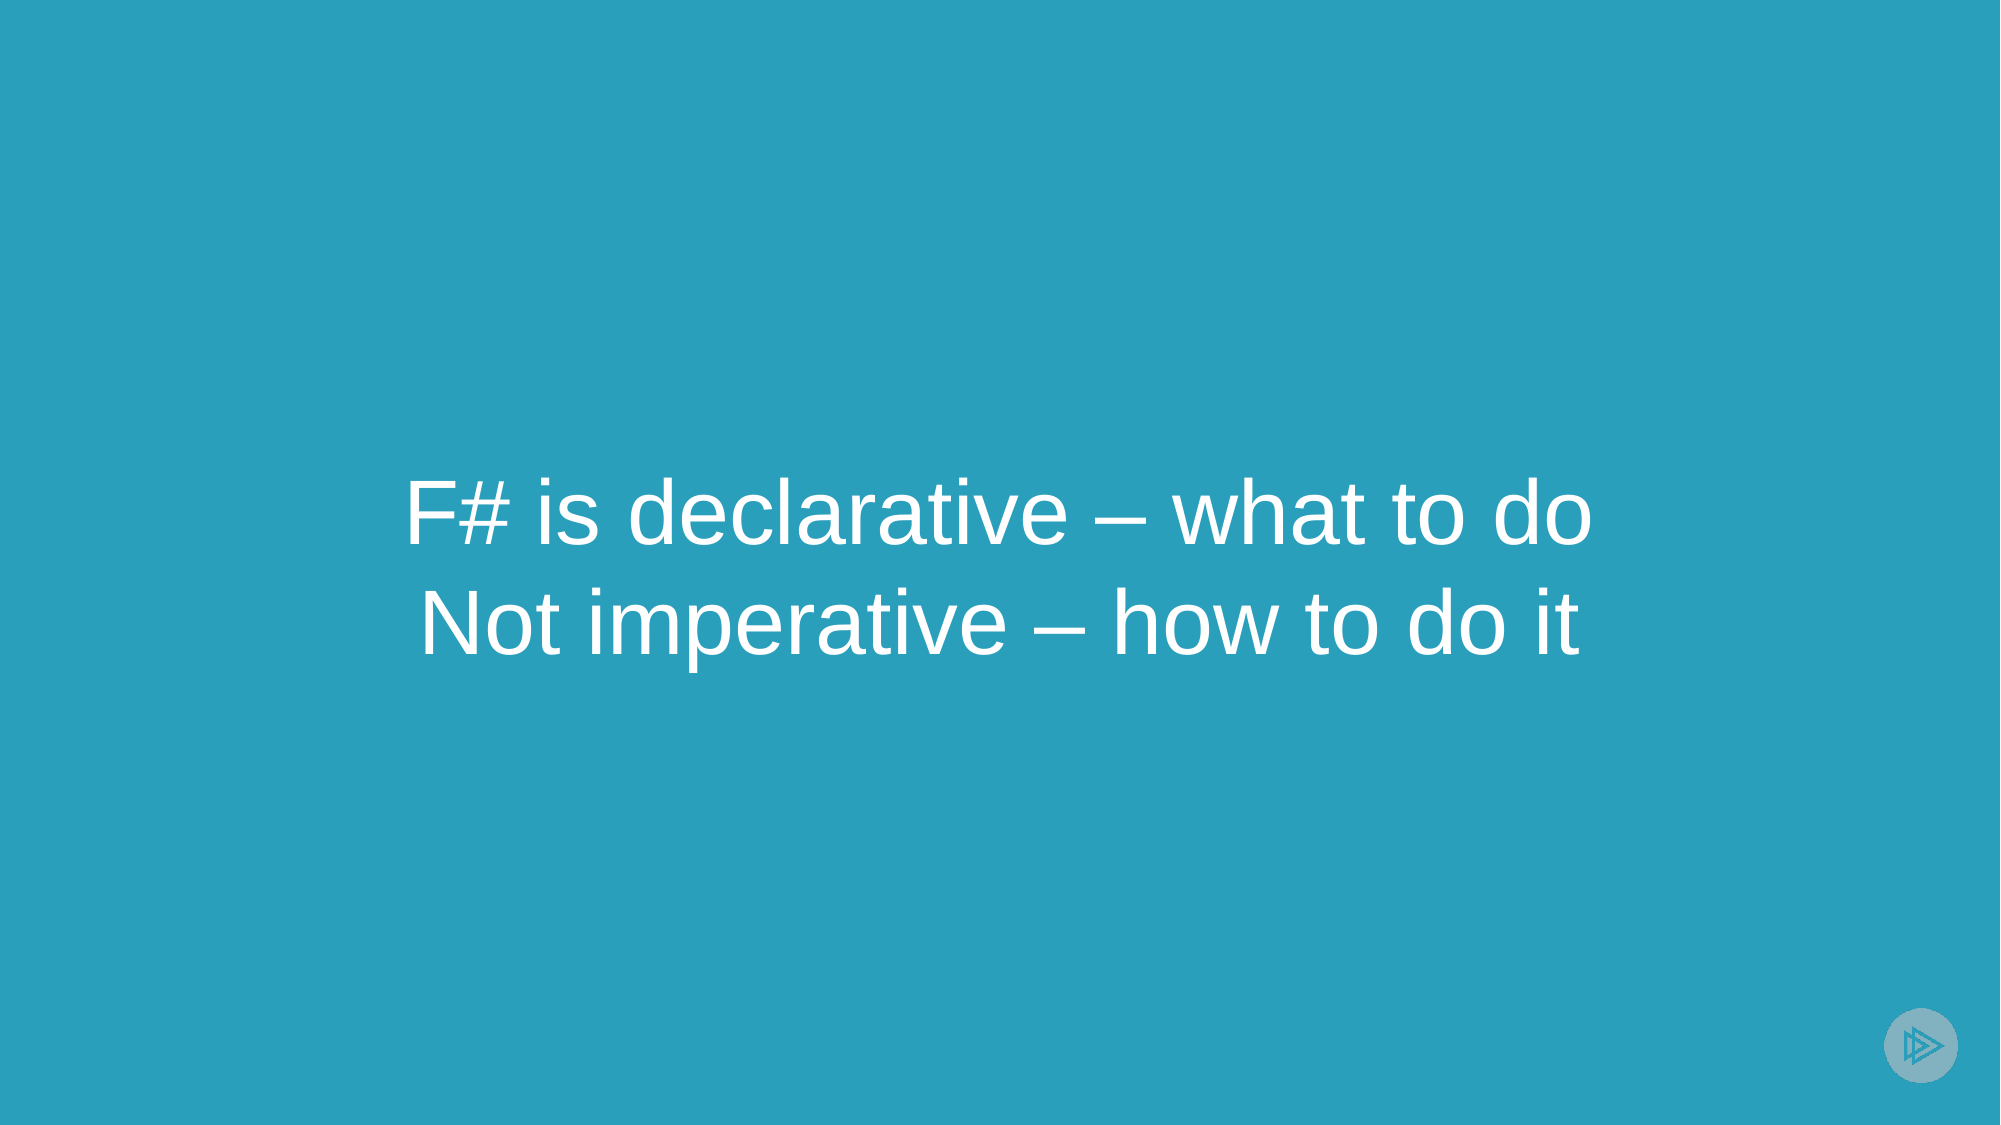

# F# is declarative – what to do Not imperative – how to do it